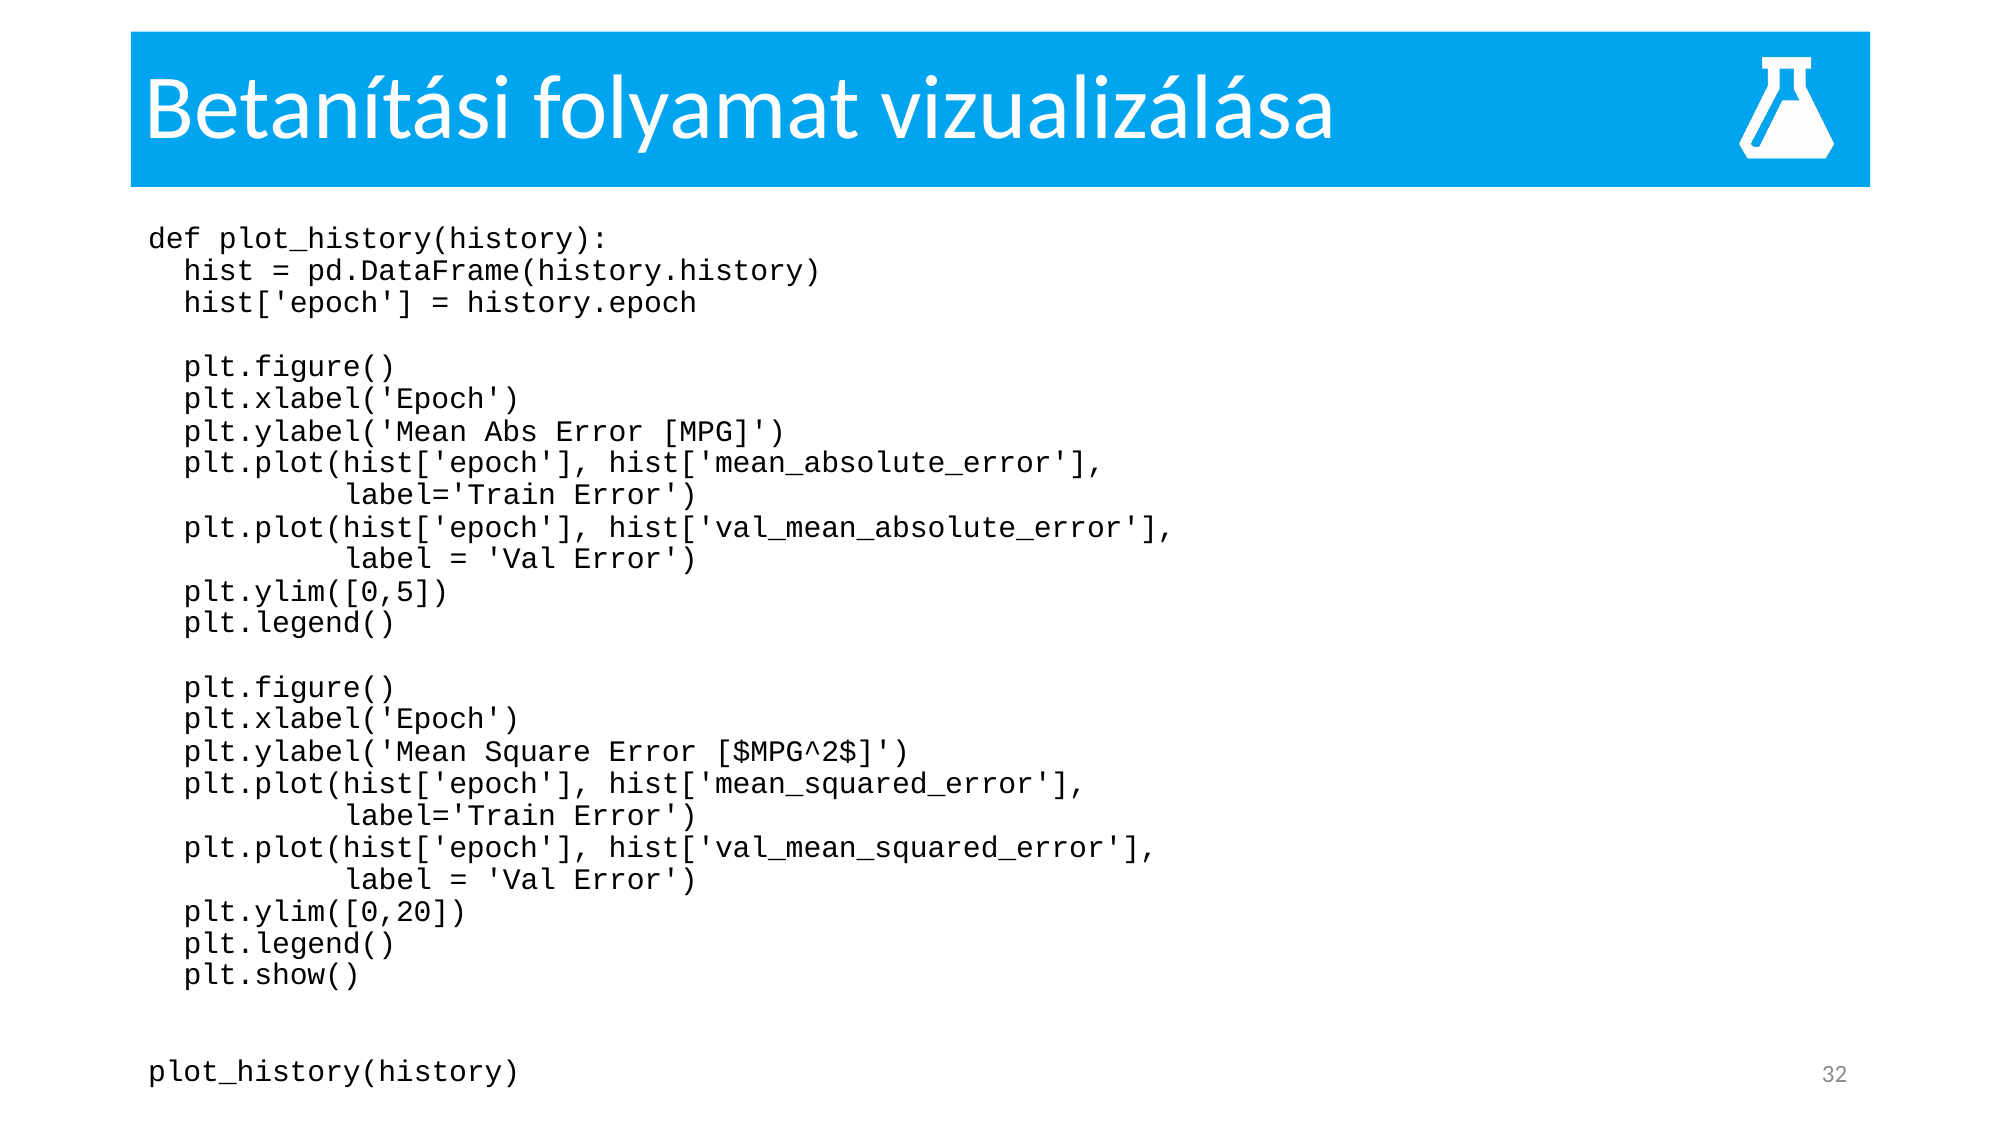

# Betanítási folyamat vizualizálása
def plot_history(history):
  hist = pd.DataFrame(history.history)
  hist['epoch'] = history.epoch

  plt.figure()
  plt.xlabel('Epoch')
  plt.ylabel('Mean Abs Error [MPG]')
  plt.plot(hist['epoch'], hist['mean_absolute_error'],
           label='Train Error')
  plt.plot(hist['epoch'], hist['val_mean_absolute_error'],
           label = 'Val Error')
  plt.ylim([0,5])
  plt.legend()

  plt.figure()
  plt.xlabel('Epoch')
  plt.ylabel('Mean Square Error [$MPG^2$]')
  plt.plot(hist['epoch'], hist['mean_squared_error'],
           label='Train Error')
  plt.plot(hist['epoch'], hist['val_mean_squared_error'],
           label = 'Val Error')
  plt.ylim([0,20])
  plt.legend()
  plt.show()

plot_history(history)
32